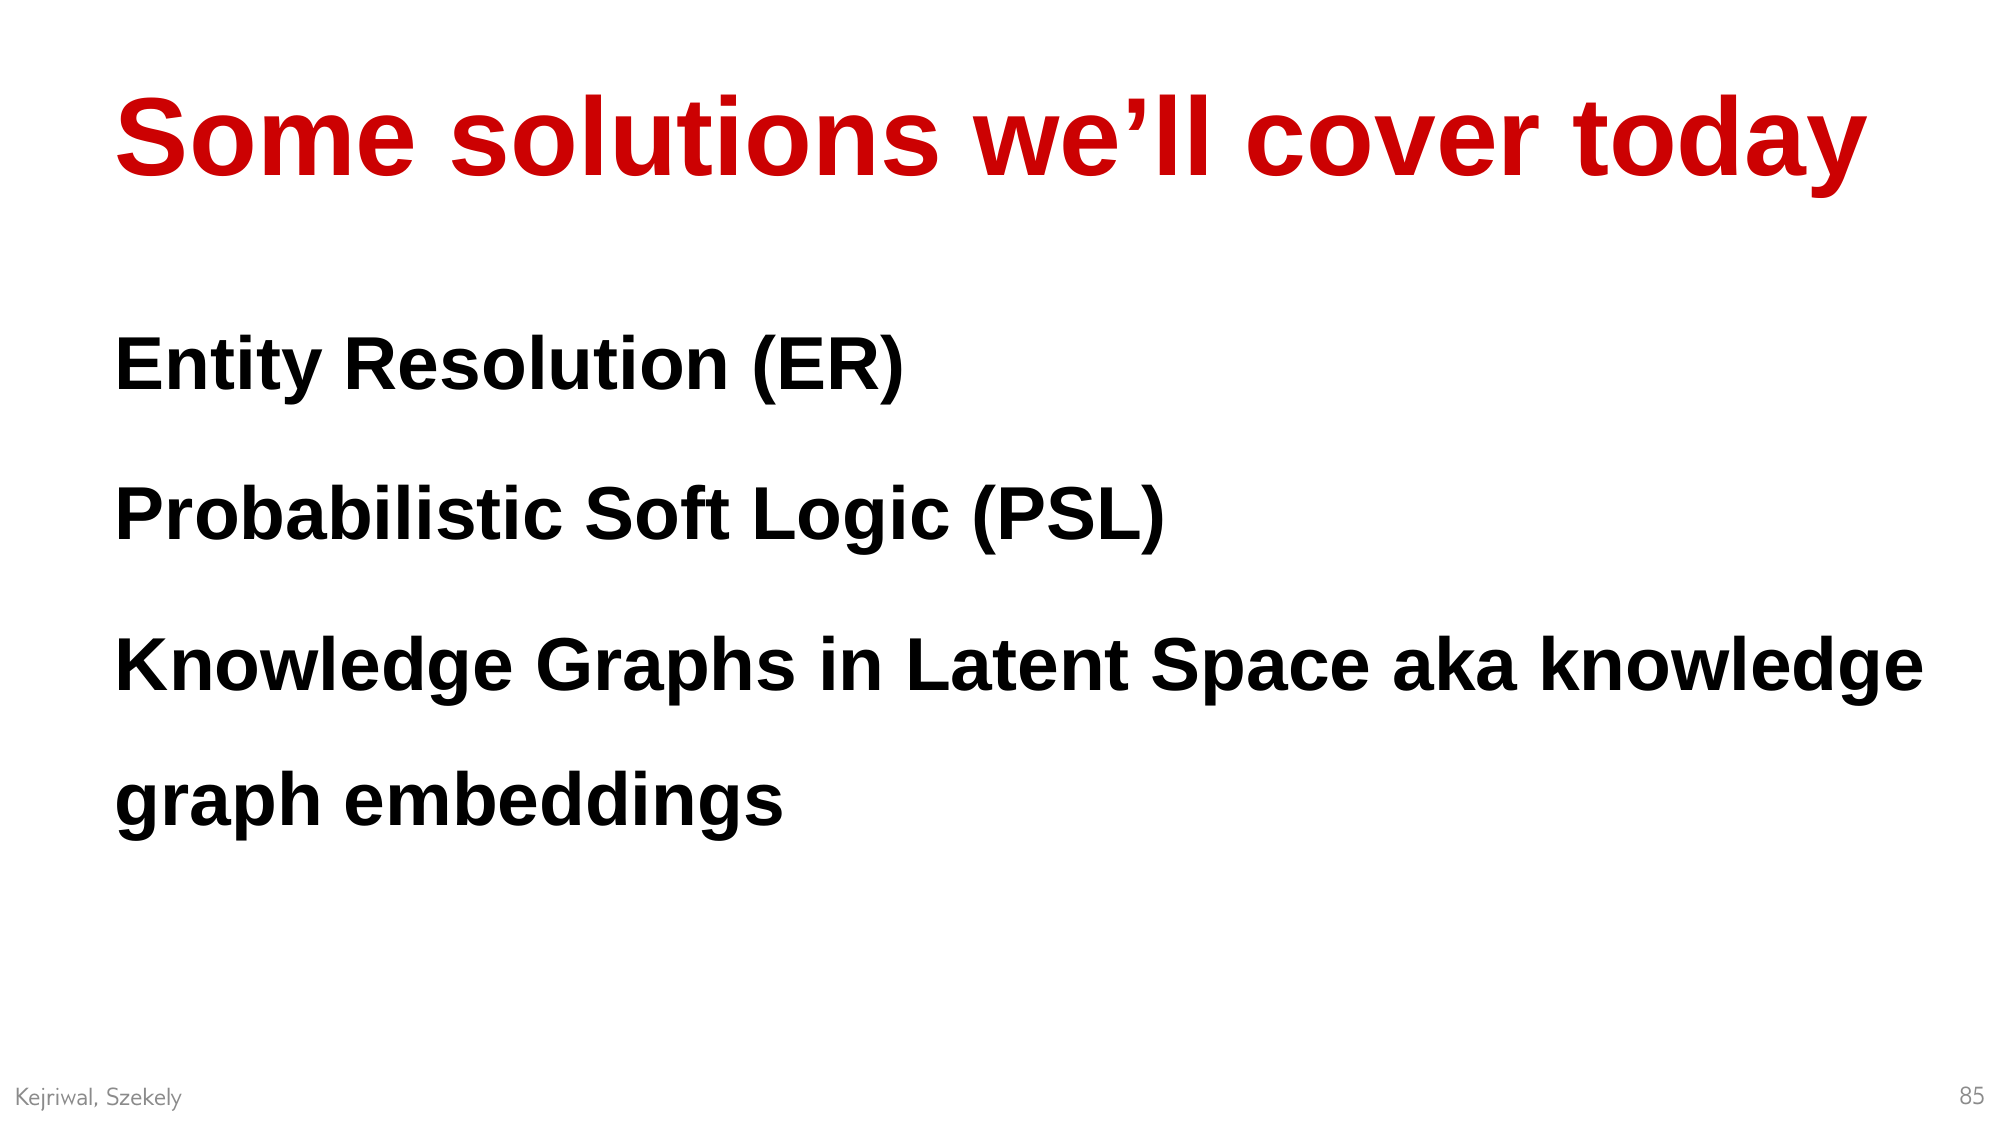

# Some solutions we’ll cover today
Entity Resolution (ER)
Probabilistic Soft Logic (PSL)
Knowledge Graphs in Latent Space aka knowledge graph embeddings
85
Kejriwal, Szekely